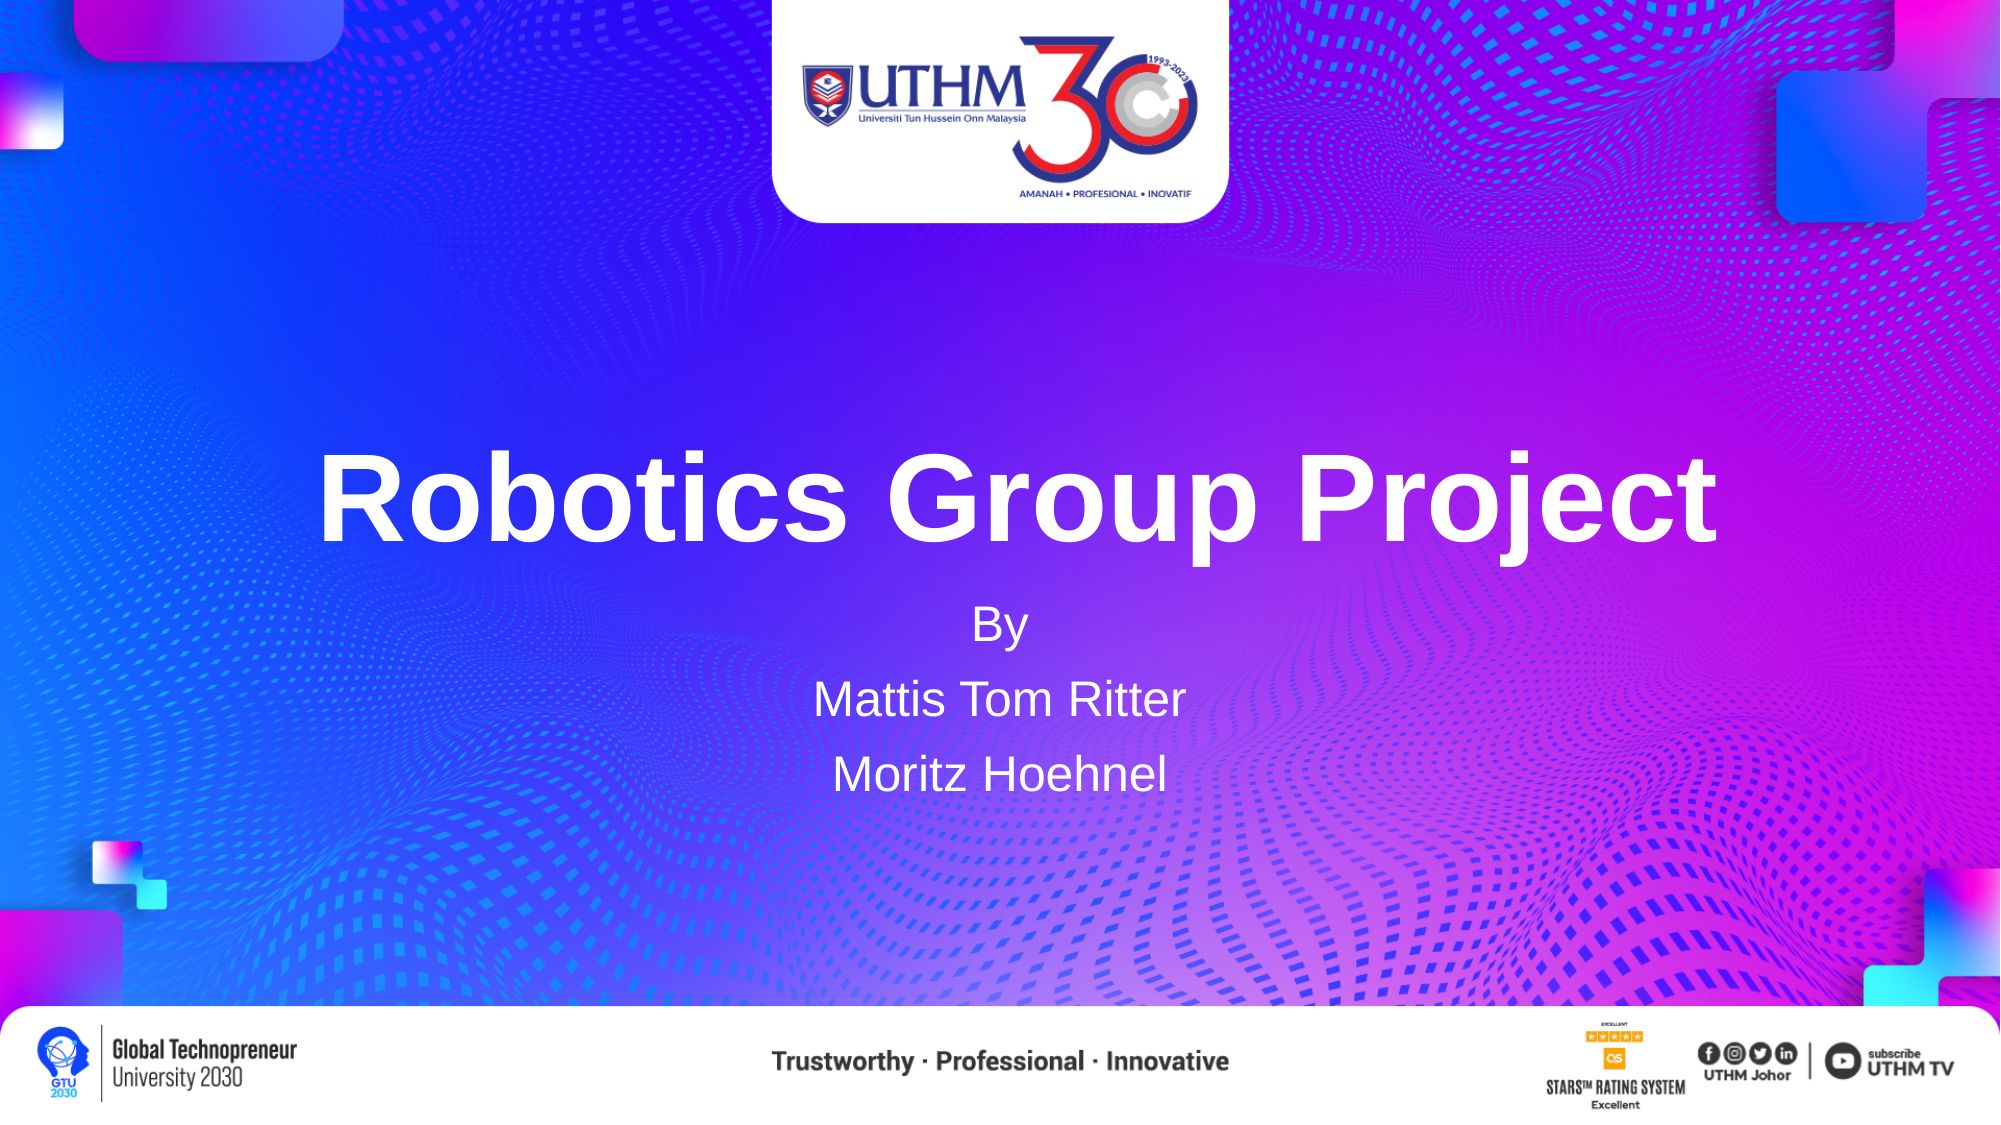

# Robotics Group Project
By
Mattis Tom Ritter
Moritz Hoehnel